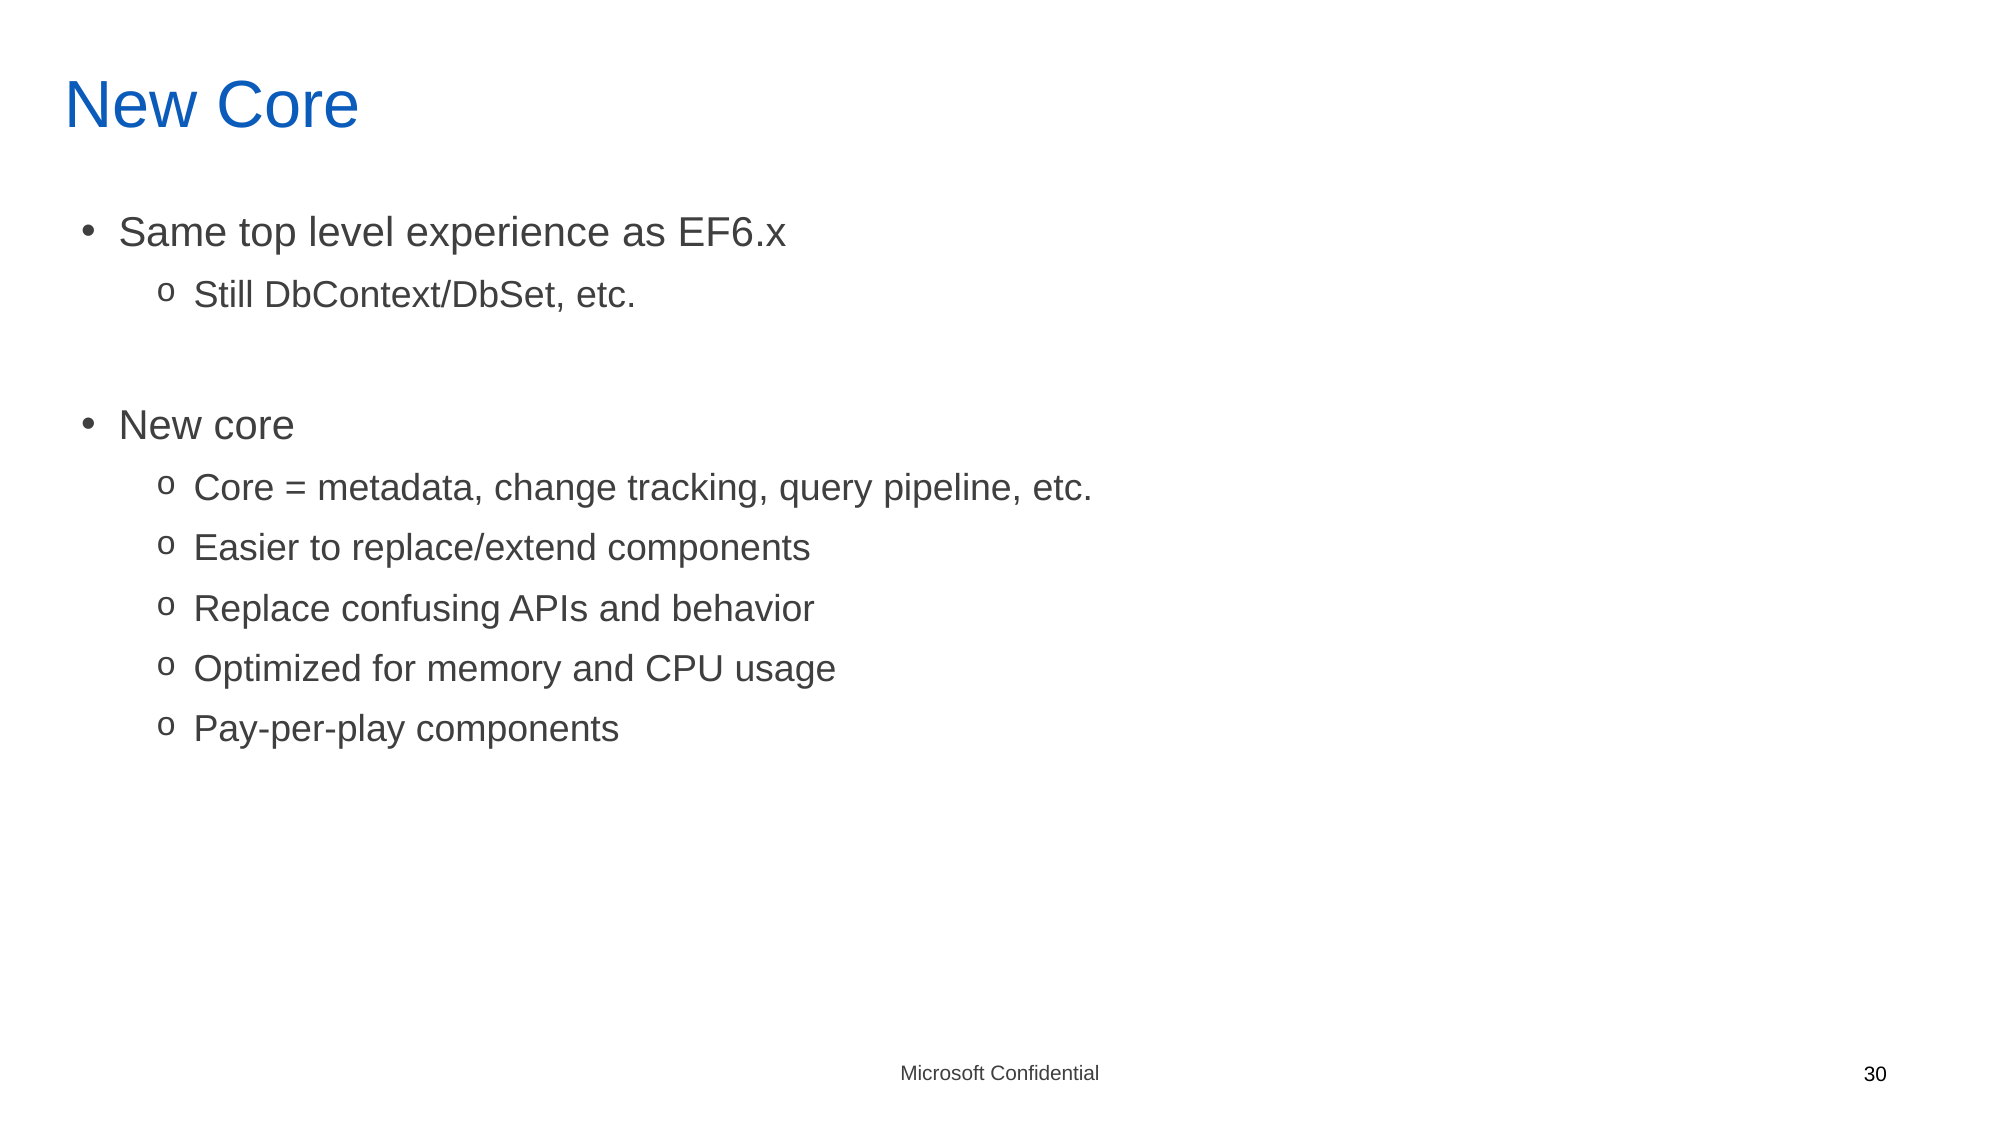

# New Core
Same top level experience as EF6.x
Still DbContext/DbSet, etc.

New core
Core = metadata, change tracking, query pipeline, etc.
Easier to replace/extend components
Replace confusing APIs and behavior
Optimized for memory and CPU usage
Pay-per-play components
30